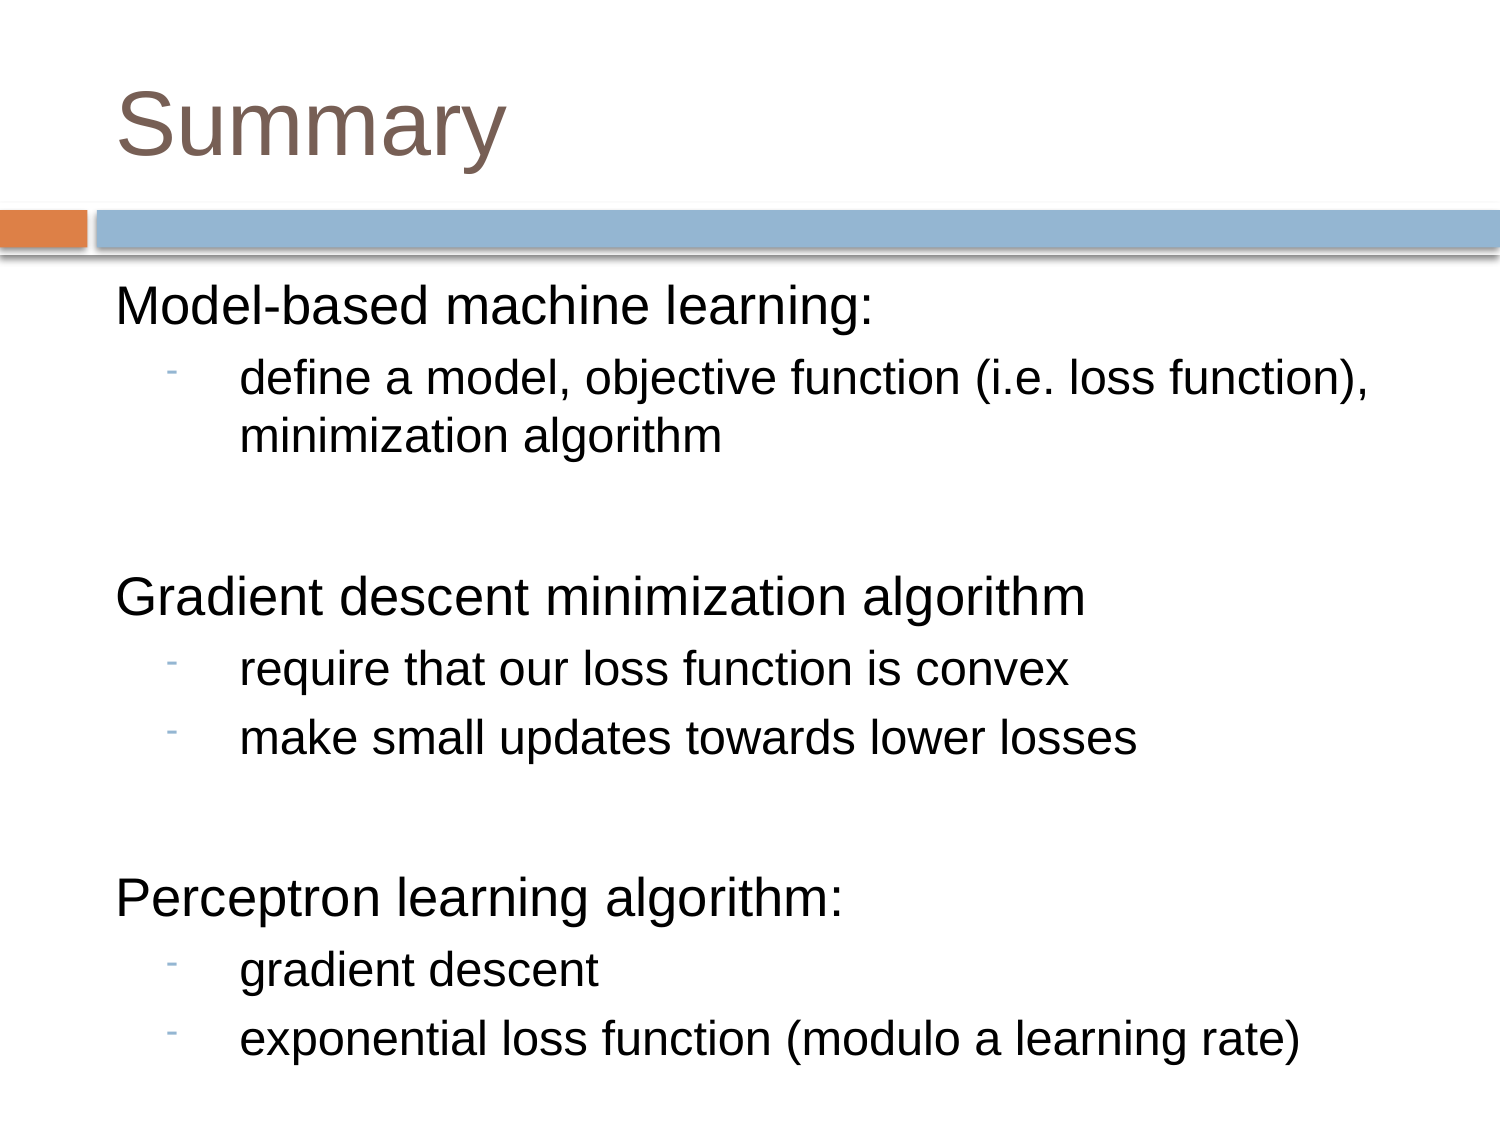

# Summary
Model-based machine learning:
define a model, objective function (i.e. loss function), minimization algorithm

Gradient descent minimization algorithm
require that our loss function is convex
make small updates towards lower losses

Perceptron learning algorithm:
gradient descent
exponential loss function (modulo a learning rate)